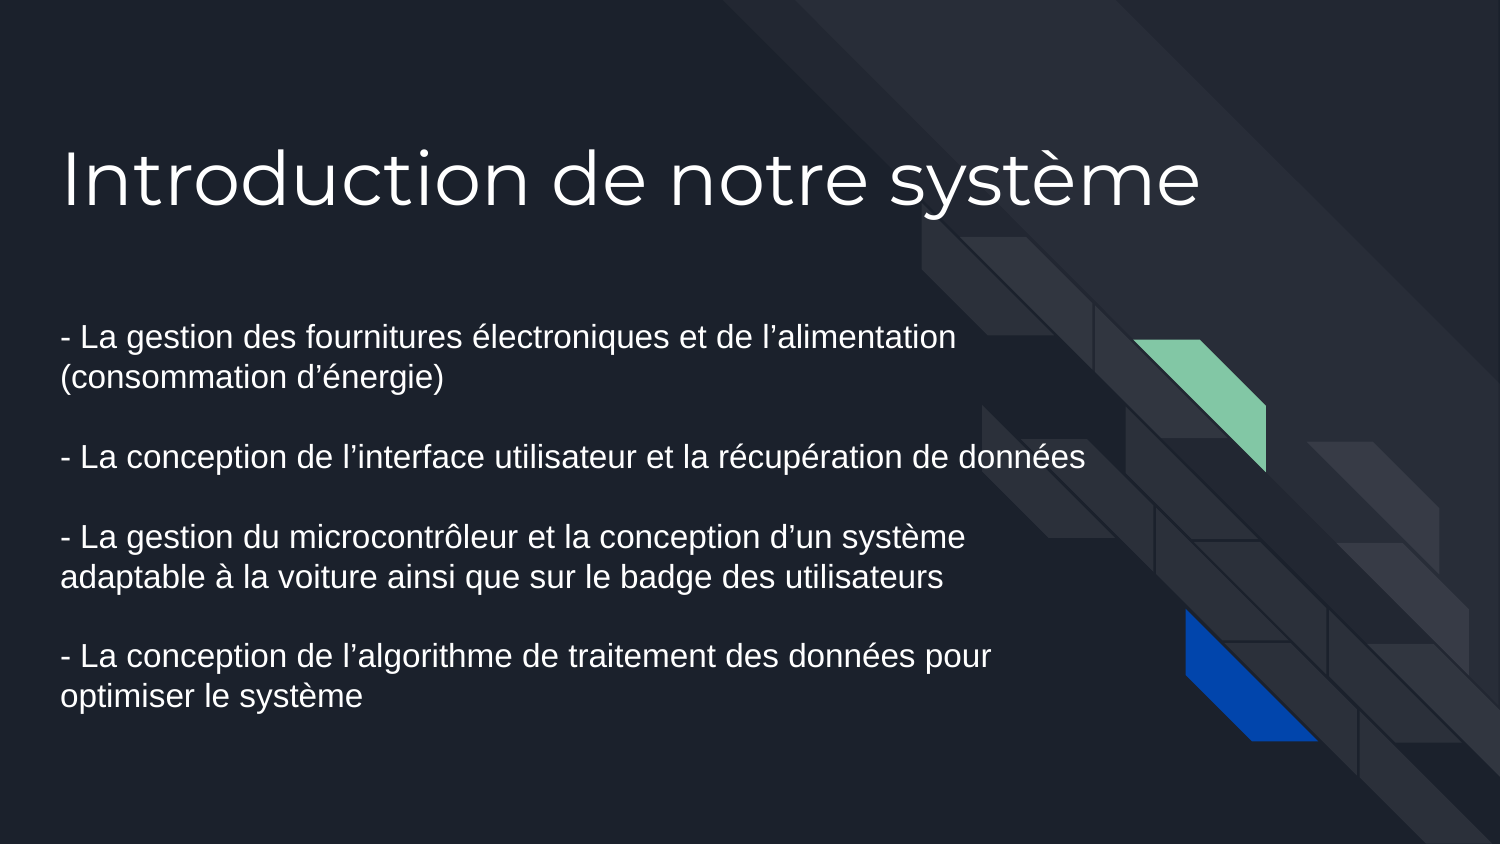

# Introduction de notre système
- La gestion des fournitures électroniques et de l’alimentation (consommation d’énergie)

- La conception de l’interface utilisateur et la récupération de données

- La gestion du microcontrôleur et la conception d’un système adaptable à la voiture ainsi que sur le badge des utilisateurs

- La conception de l’algorithme de traitement des données pour optimiser le système